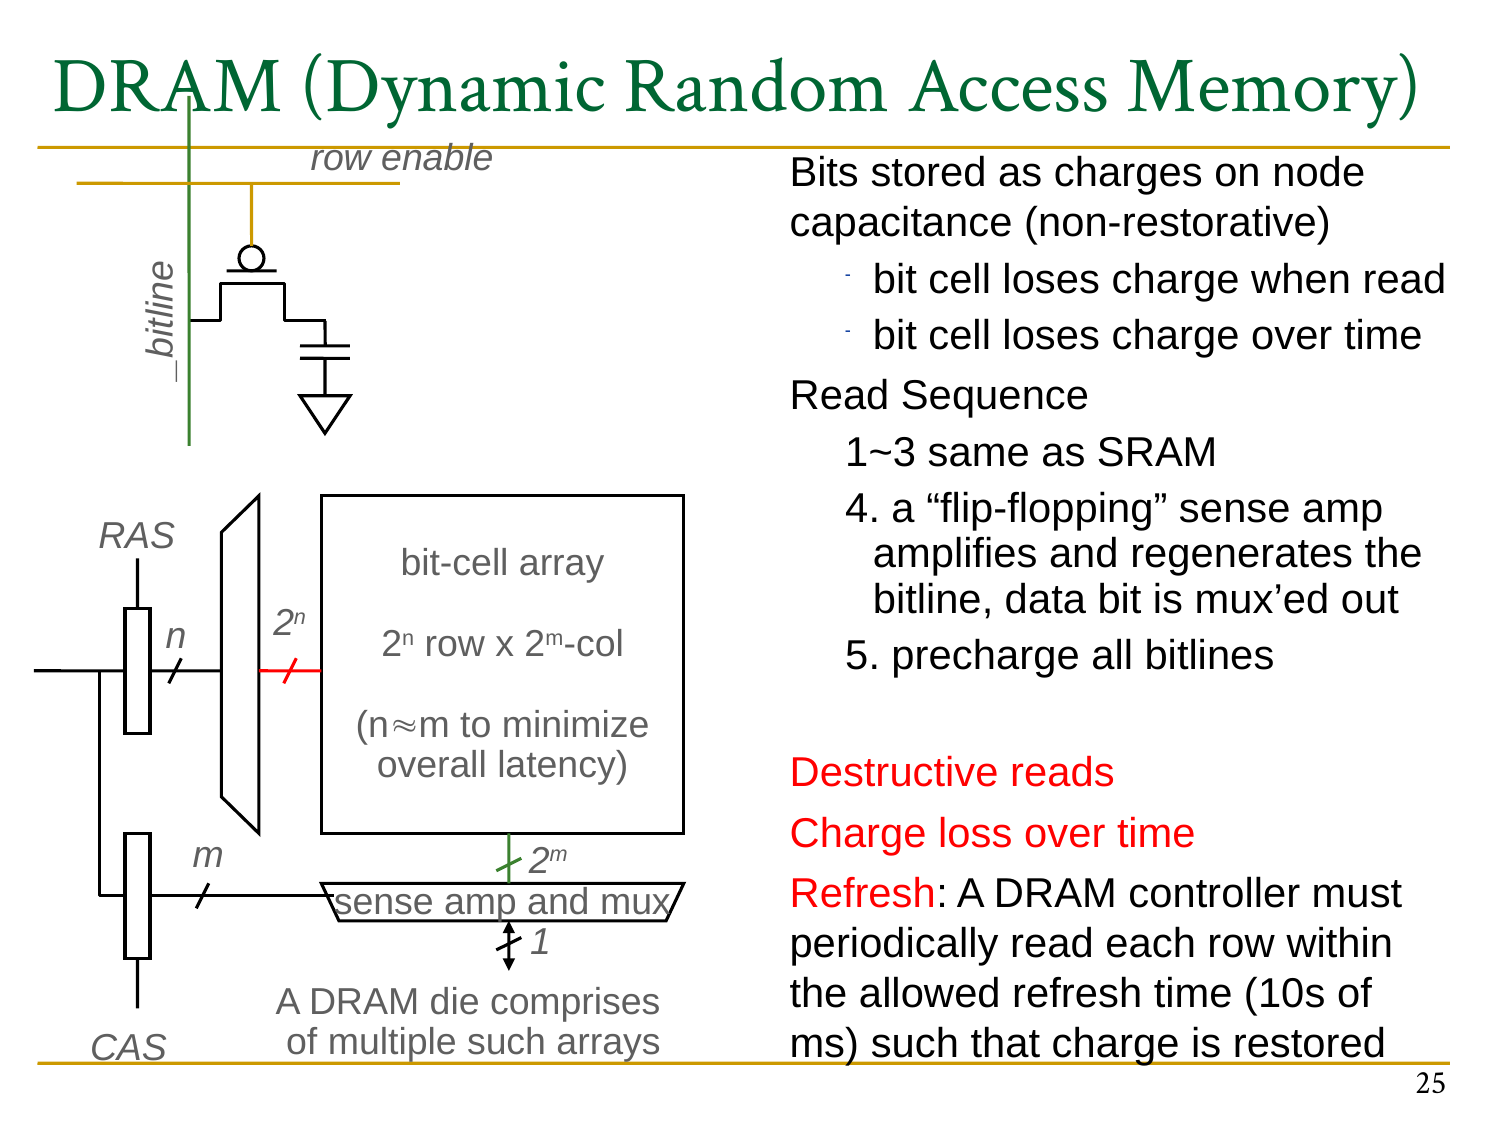

# DRAM (Dynamic Random Access Memory)

row enable
Bits stored as charges on node capacitance (non-restorative)
bit cell loses charge when read
bit cell loses charge over time
Read Sequence
1~3 same as SRAM
4. a “flip-flopping” sense amp amplifies and regenerates the bitline, data bit is mux’ed out
5. precharge all bitlines

Destructive reads
Charge loss over time
Refresh: A DRAM controller must periodically read each row within the allowed refresh time (10s of ms) such that charge is restored

_bitline

bit-cell array

2n row x 2m-col

(n≈m to minimize
overall latency)
RAS

2n

n

m

2m

sense amp and mux
1

A DRAM die comprises
of multiple such arrays
CAS
25